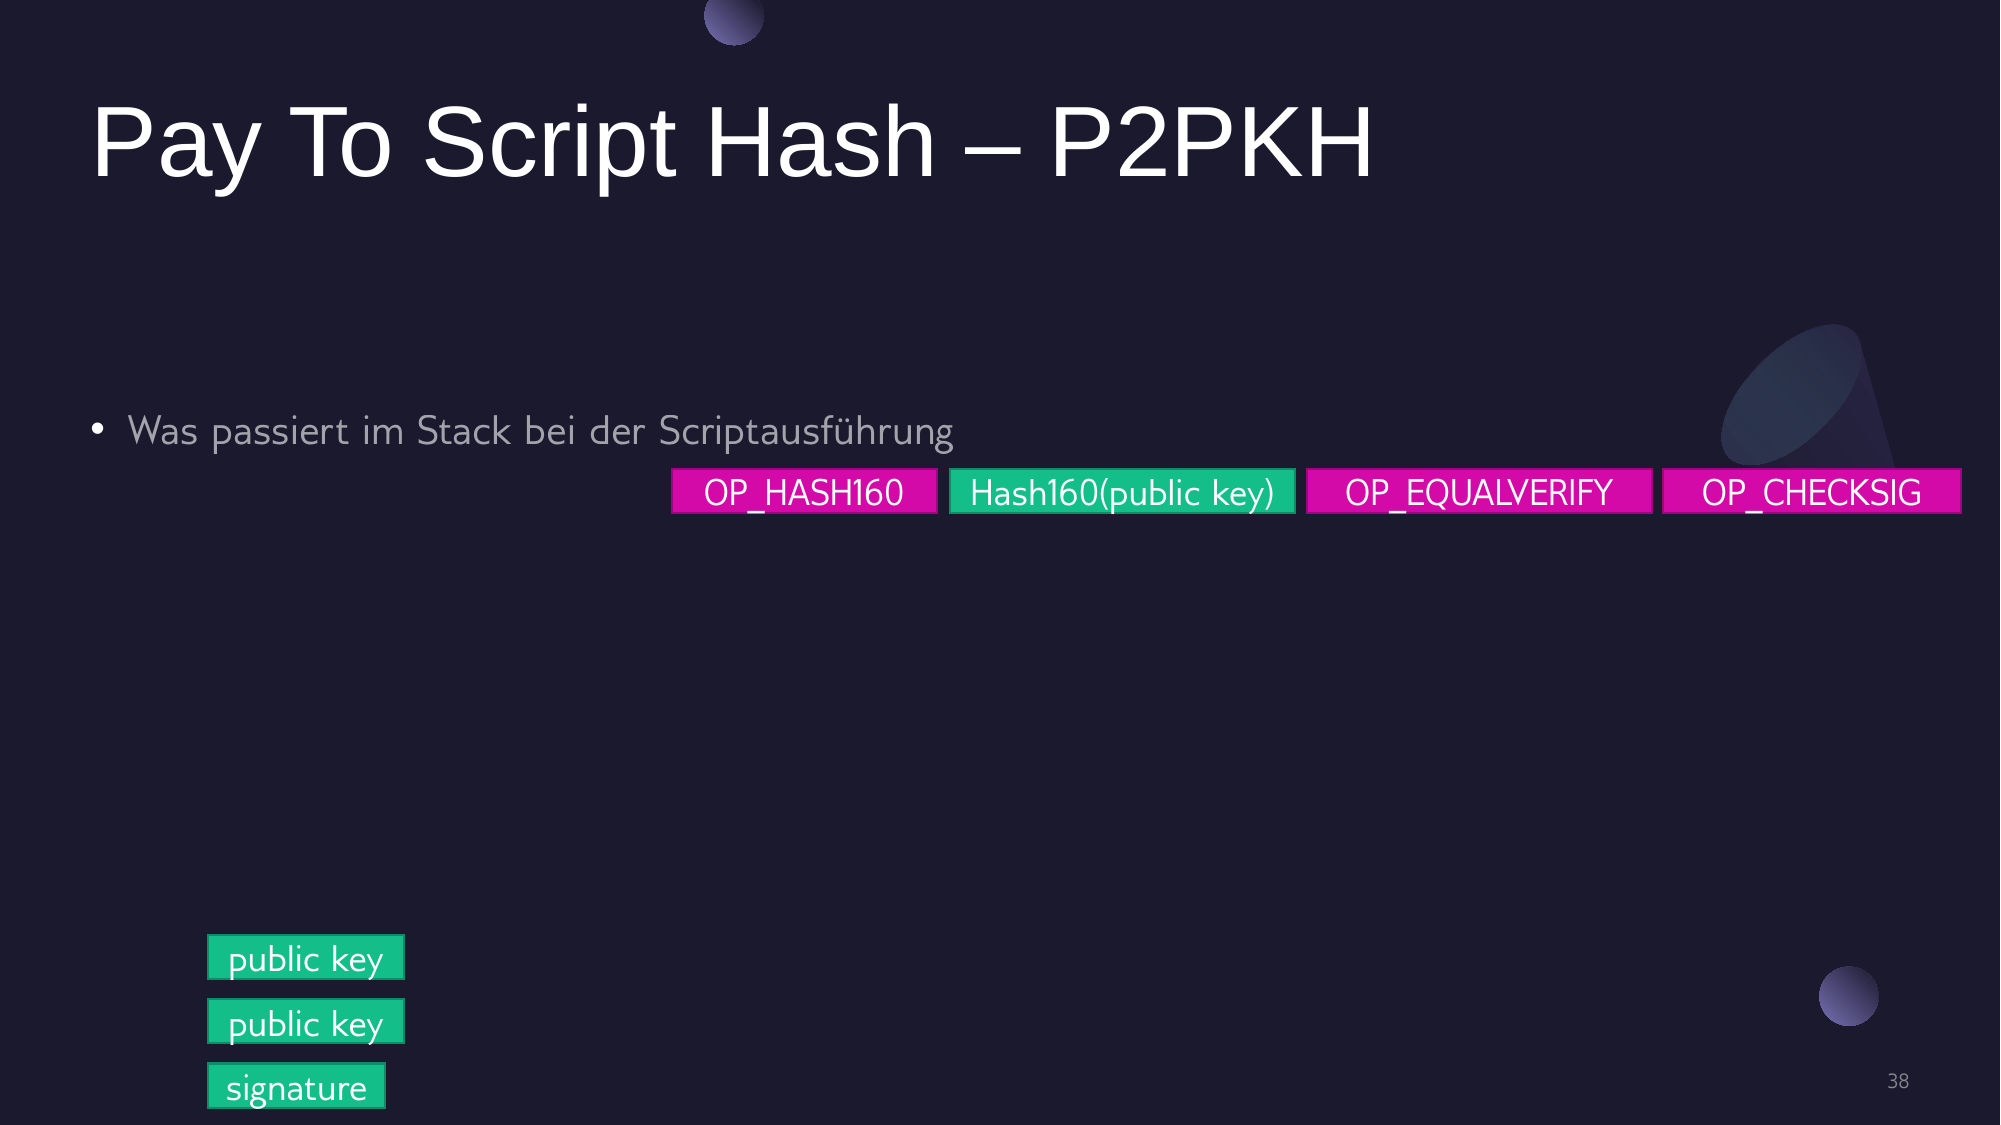

# Pay To Script Hash – P2PKH

Was passiert im Stack bei der Scriptausführung
OP_HASH160
Hash160(public key)
OP_EQUALVERIFY
OP_CHECKSIG
public key
public key
signature
38